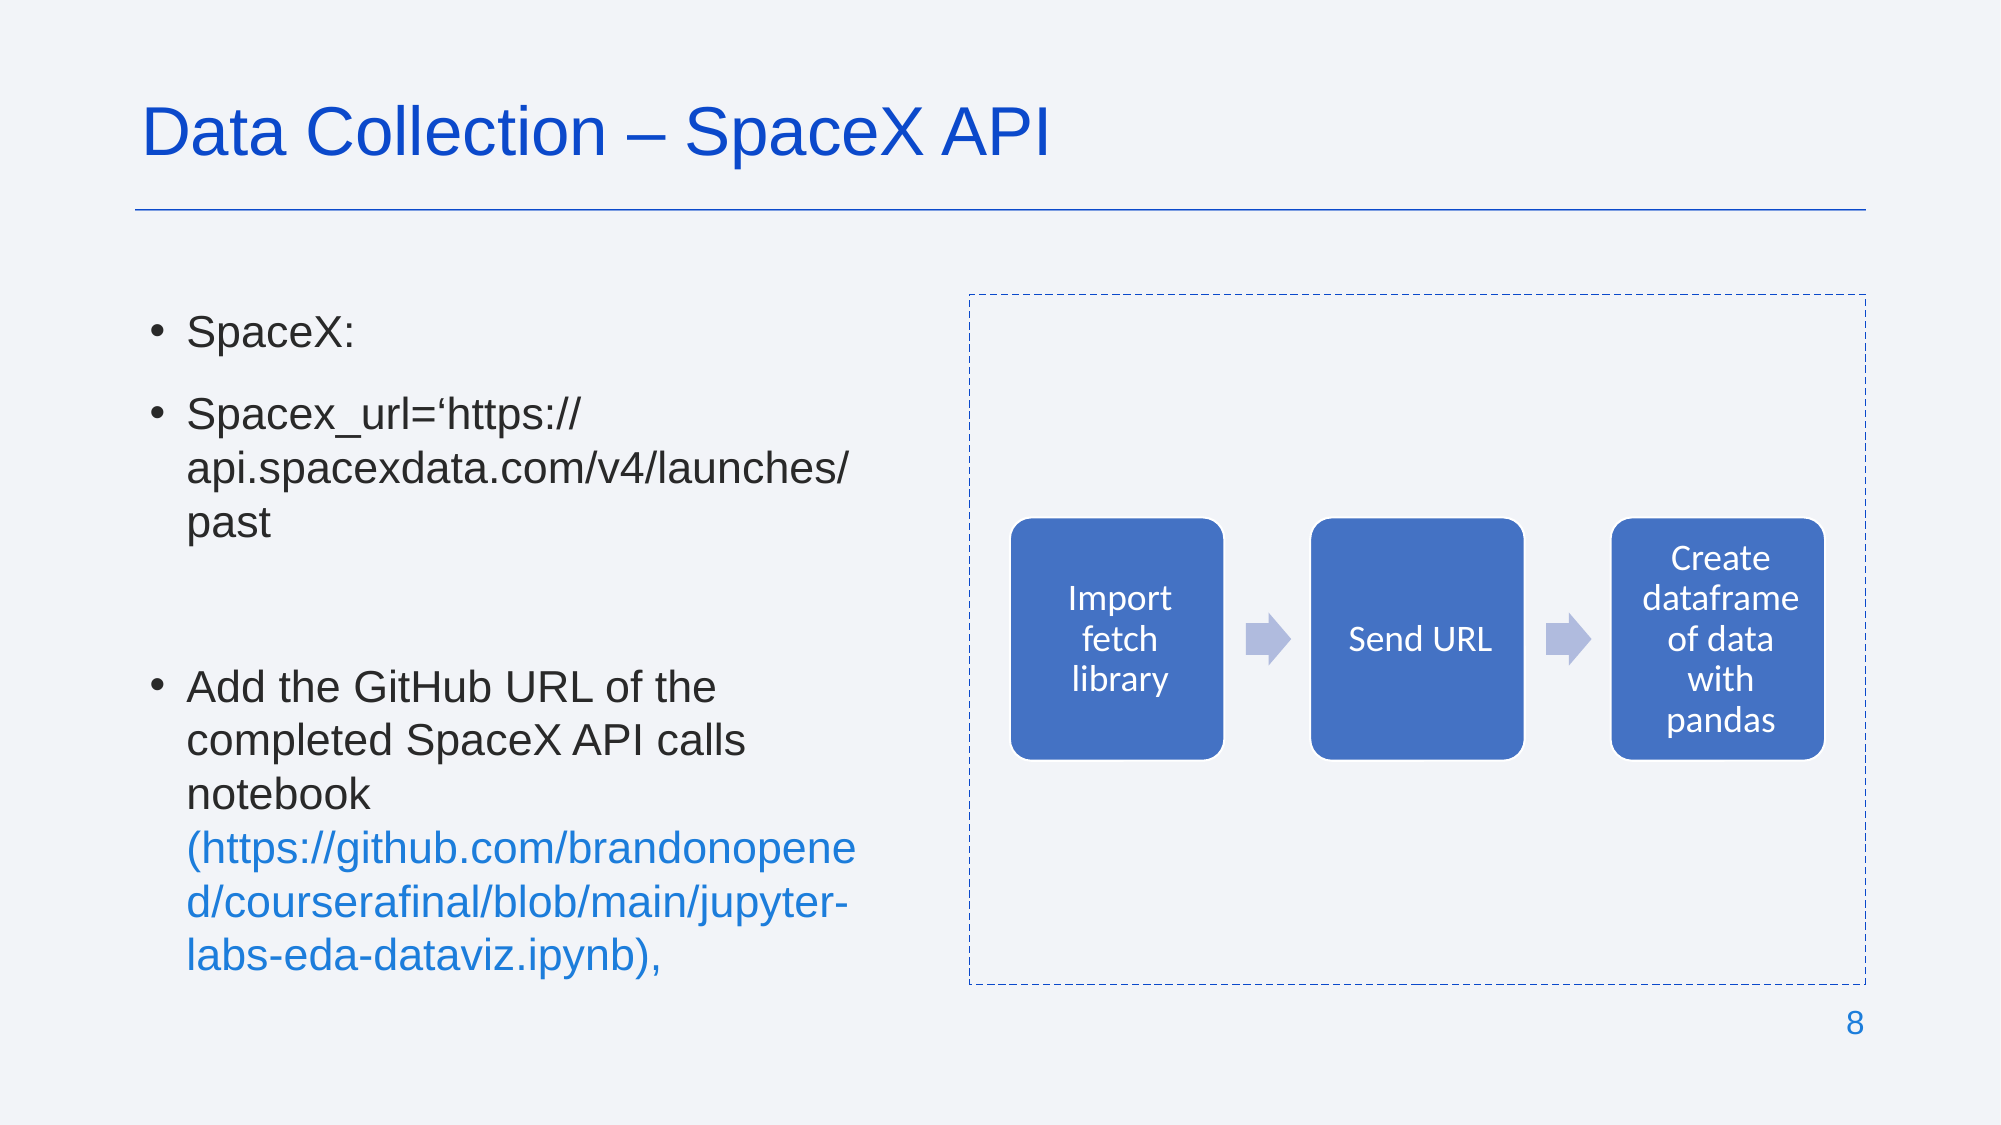

Data Collection – SpaceX API

SpaceX:
Spacex_url=‘https://api.spacexdata.com/v4/launches/past

Add the GitHub URL of the completed SpaceX API calls notebook (https://github.com/brandonopened/courserafinal/blob/main/jupyter-labs-eda-dataviz.ipynb),

Import fetch library

Send URL

Create dataframe of data with pandas
8